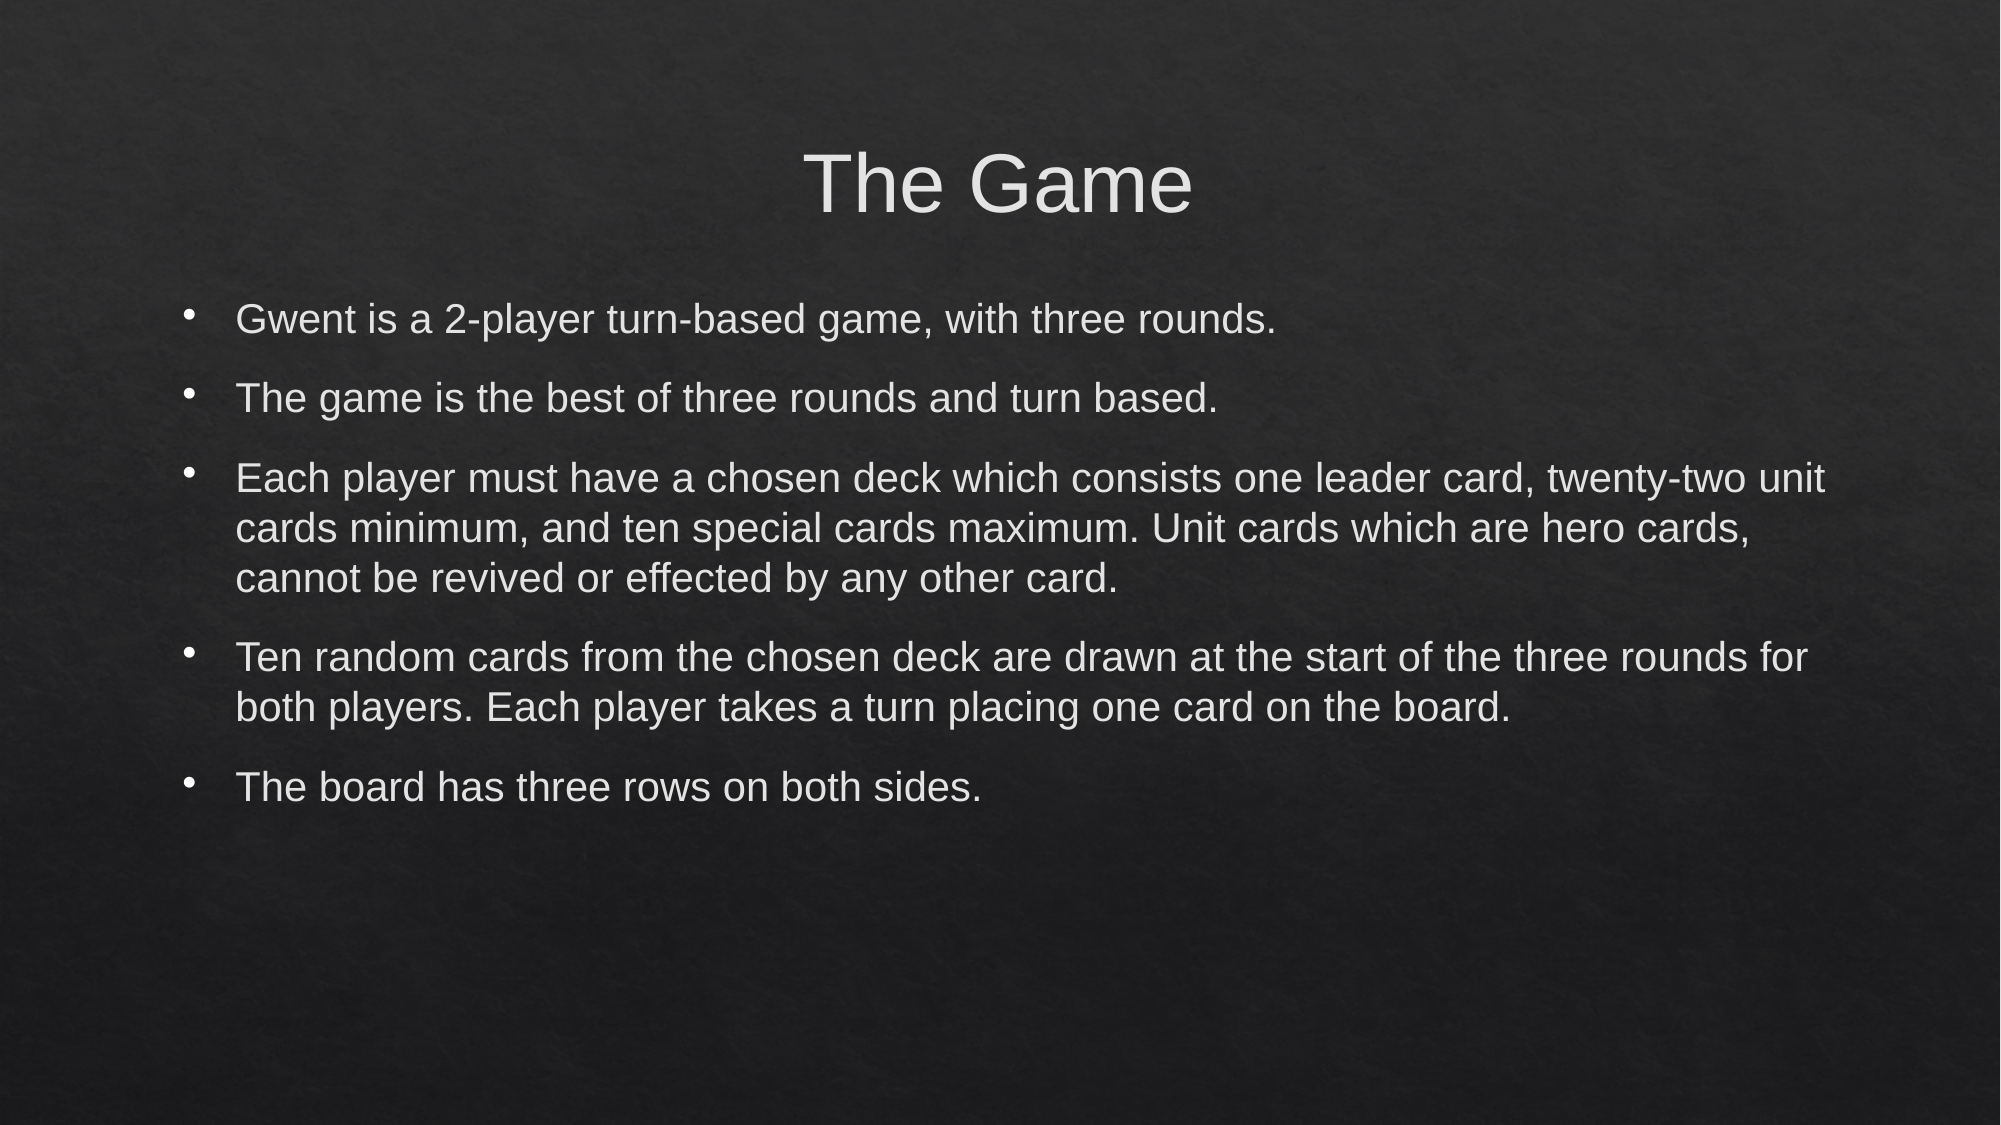

The Game
Gwent is a 2-player turn-based game, with three rounds.
The game is the best of three rounds and turn based.
Each player must have a chosen deck which consists one leader card, twenty-two unit cards minimum, and ten special cards maximum. Unit cards which are hero cards, cannot be revived or effected by any other card.
Ten random cards from the chosen deck are drawn at the start of the three rounds for both players. Each player takes a turn placing one card on the board.
The board has three rows on both sides.